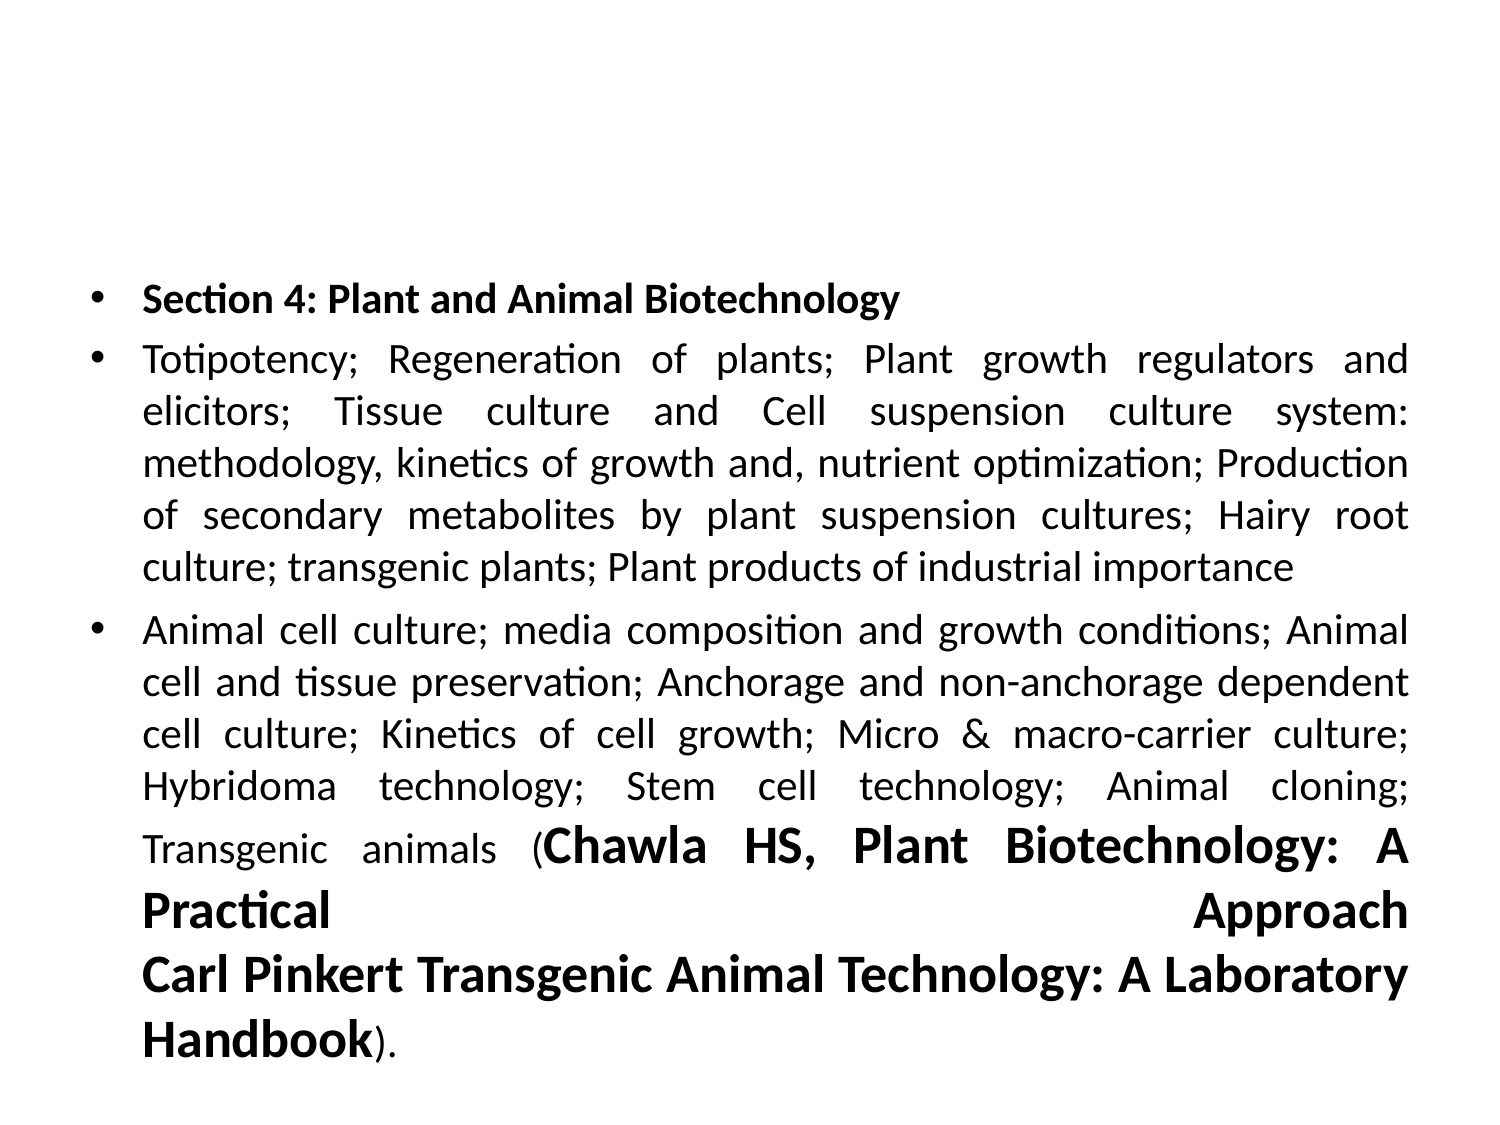

#
Section 4: Plant and Animal Biotechnology
Totipotency; Regeneration of plants; Plant growth regulators and elicitors; Tissue culture and Cell suspension culture system: methodology, kinetics of growth and, nutrient optimization; Production of secondary metabolites by plant suspension cultures; Hairy root culture; transgenic plants; Plant products of industrial importance
Animal cell culture; media composition and growth conditions; Animal cell and tissue preservation; Anchorage and non-anchorage dependent cell culture; Kinetics of cell growth; Micro & macro-carrier culture; Hybridoma technology; Stem cell technology; Animal cloning; Transgenic animals (Chawla HS, Plant Biotechnology: A Practical Approach
Carl Pinkert Transgenic Animal Technology: A Laboratory Handbook).